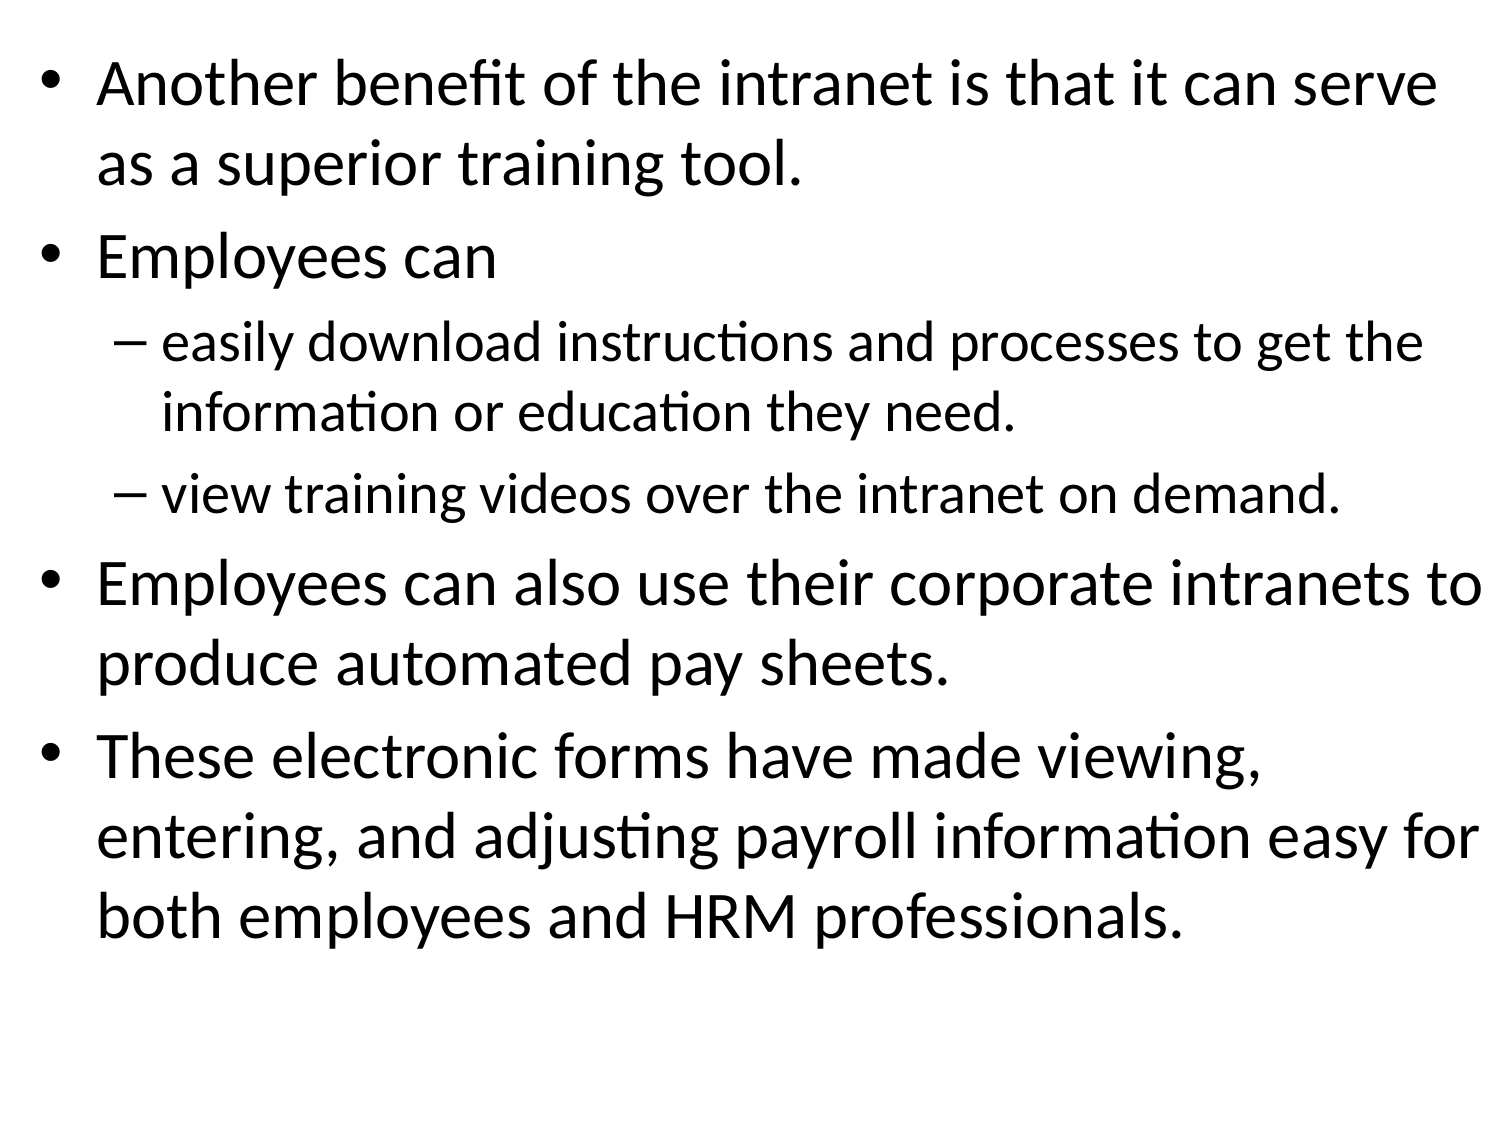

Another benefit of the intranet is that it can serve as a superior training tool.
Employees can
easily download instructions and processes to get the information or education they need.
view training videos over the intranet on demand.
Employees can also use their corporate intranets to produce automated pay sheets.
These electronic forms have made viewing, entering, and adjusting payroll information easy for both employees and HRM professionals.